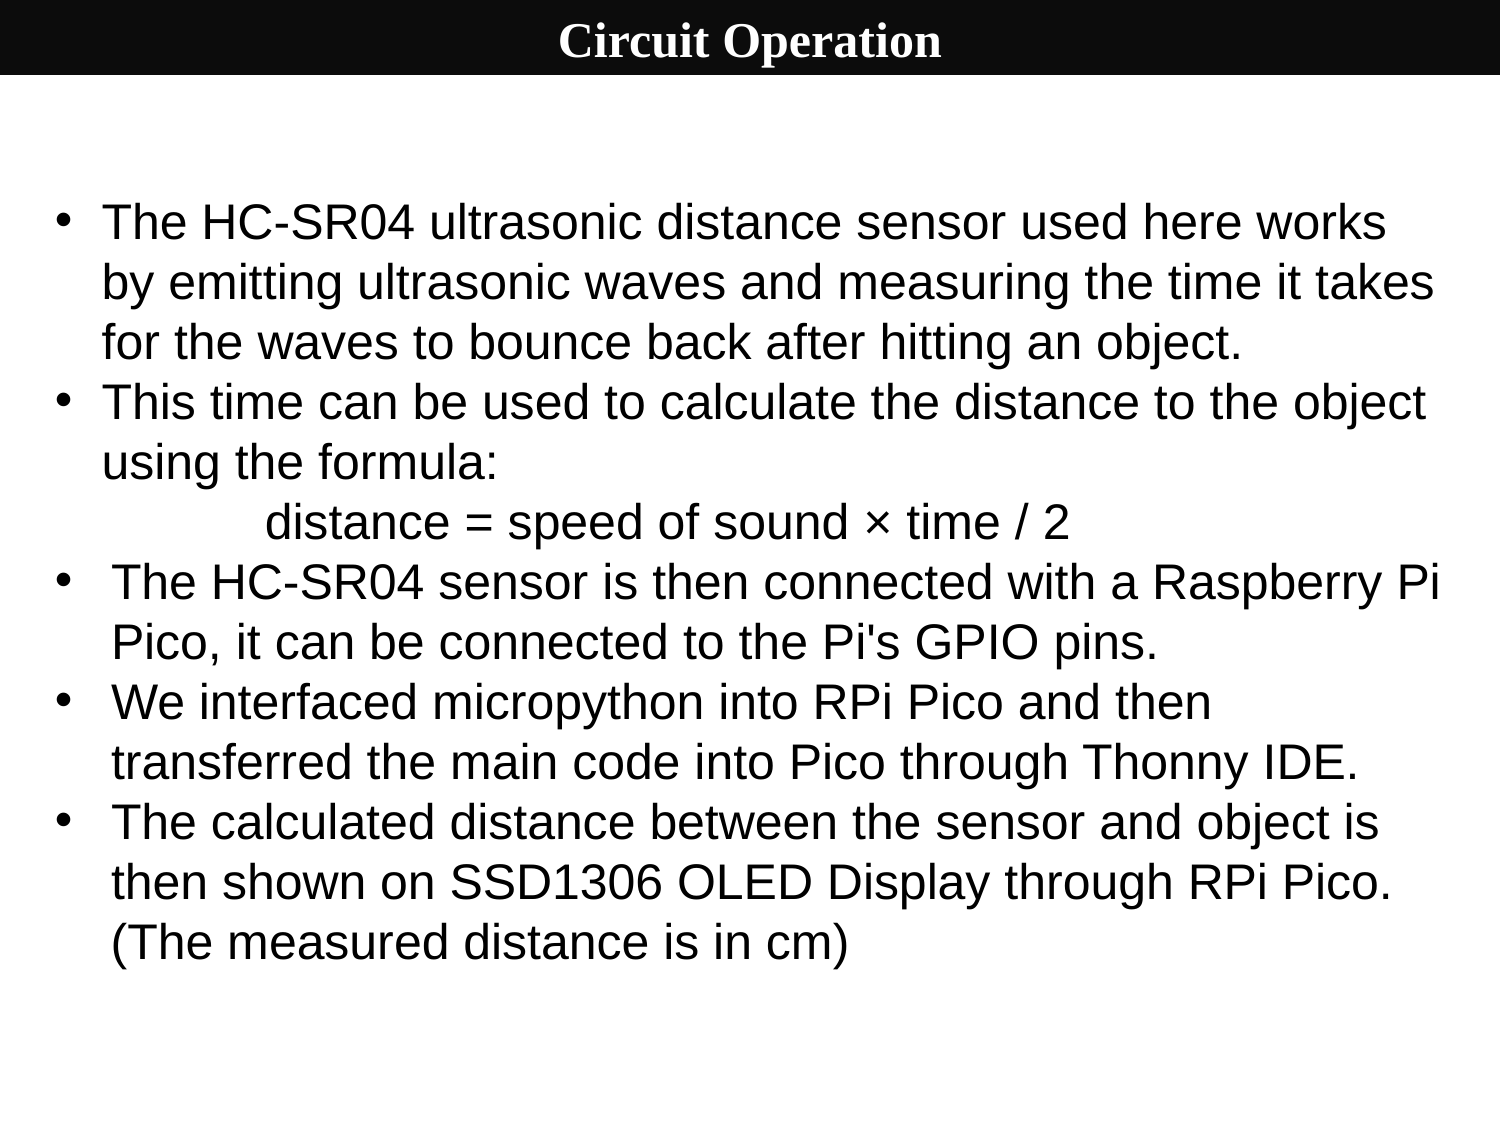

Circuit Operation
The HC-SR04 ultrasonic distance sensor used here works by emitting ultrasonic waves and measuring the time it takes for the waves to bounce back after hitting an object.
This time can be used to calculate the distance to the object using the formula:
               distance = speed of sound × time / 2
The HC-SR04 sensor is then connected with a Raspberry Pi Pico, it can be connected to the Pi's GPIO pins.
We interfaced micropython into RPi Pico and then transferred the main code into Pico through Thonny IDE.
The calculated distance between the sensor and object is then shown on SSD1306 OLED Display through RPi Pico.
    (The measured distance is in cm)